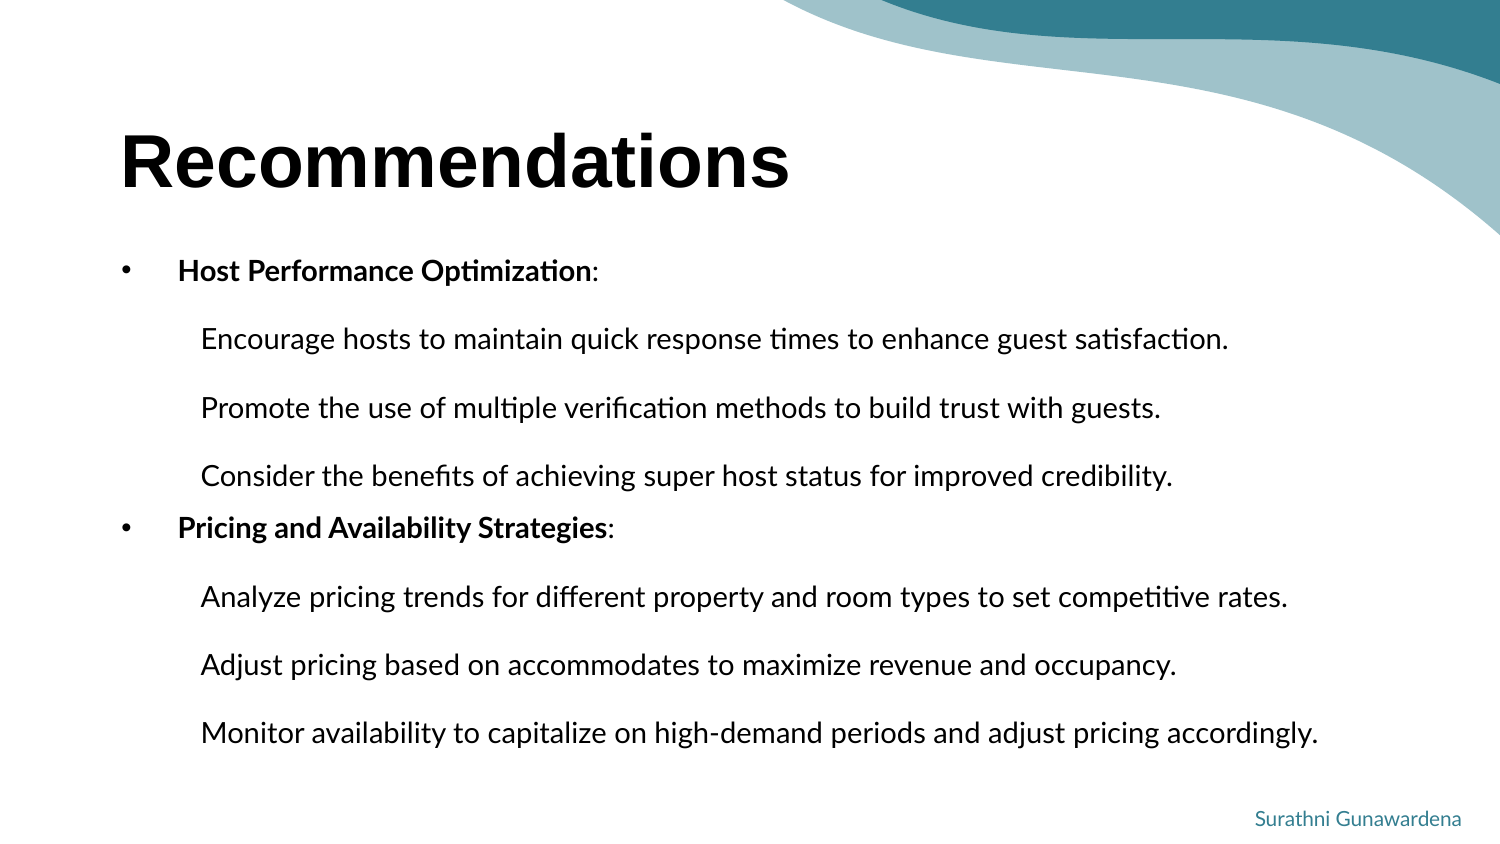

# Recommendations
Host Performance Optimization:
Encourage hosts to maintain quick response times to enhance guest satisfaction.
Promote the use of multiple verification methods to build trust with guests.
Consider the benefits of achieving super host status for improved credibility.
Pricing and Availability Strategies:
Analyze pricing trends for different property and room types to set competitive rates.
Adjust pricing based on accommodates to maximize revenue and occupancy.
Monitor availability to capitalize on high-demand periods and adjust pricing accordingly.
Surathni Gunawardena